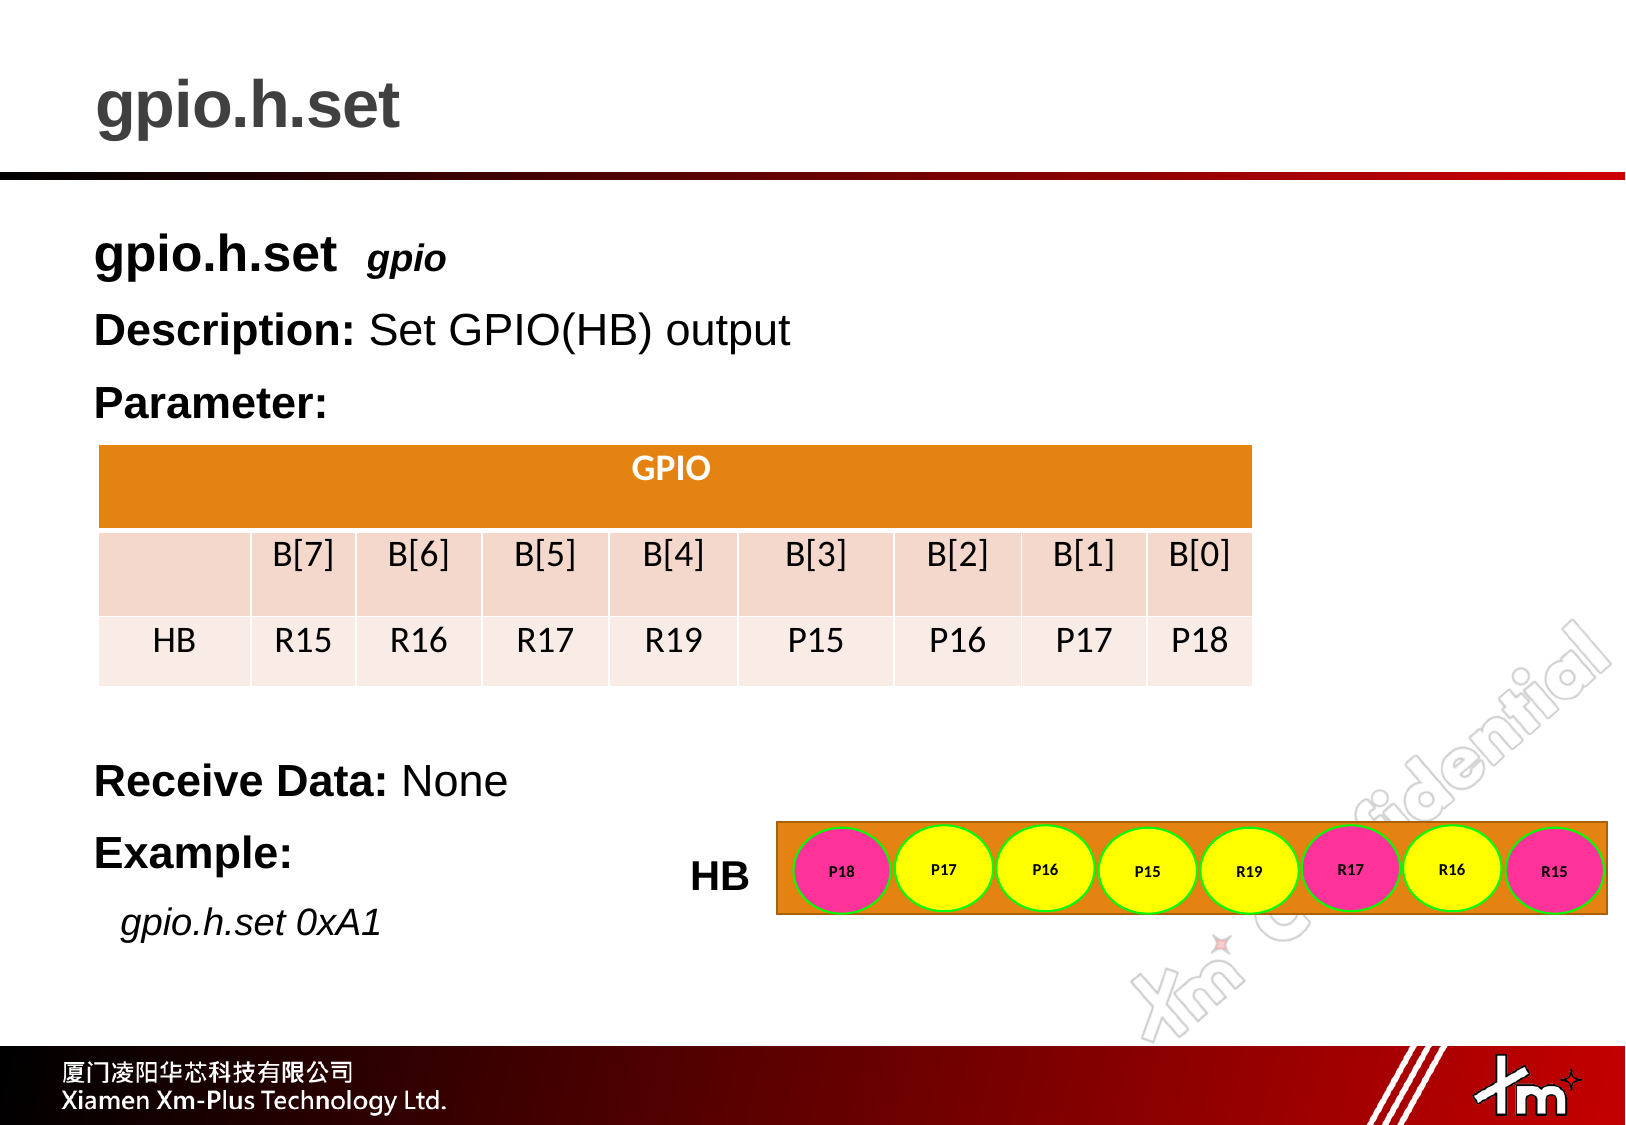

# gpio.h.set
gpio.h.set  gpio
Description: Set GPIO(HB) output
Parameter:

Receive Data: None
Example:
gpio.h.set 0xA1

| GPIO |  |  |  |  |  |  |  |  |
| --- | --- | --- | --- | --- | --- | --- | --- | --- |
|  | B[7] | B[6] | B[5] | B[4] | B[3] | B[2] | B[1] | B[0] |
| HB | R15 | R16 | R17 | R19 | P15 | P16 | P17 | P18 |

P17
P16
R17
R16
P18
P15
R19
R15
HB